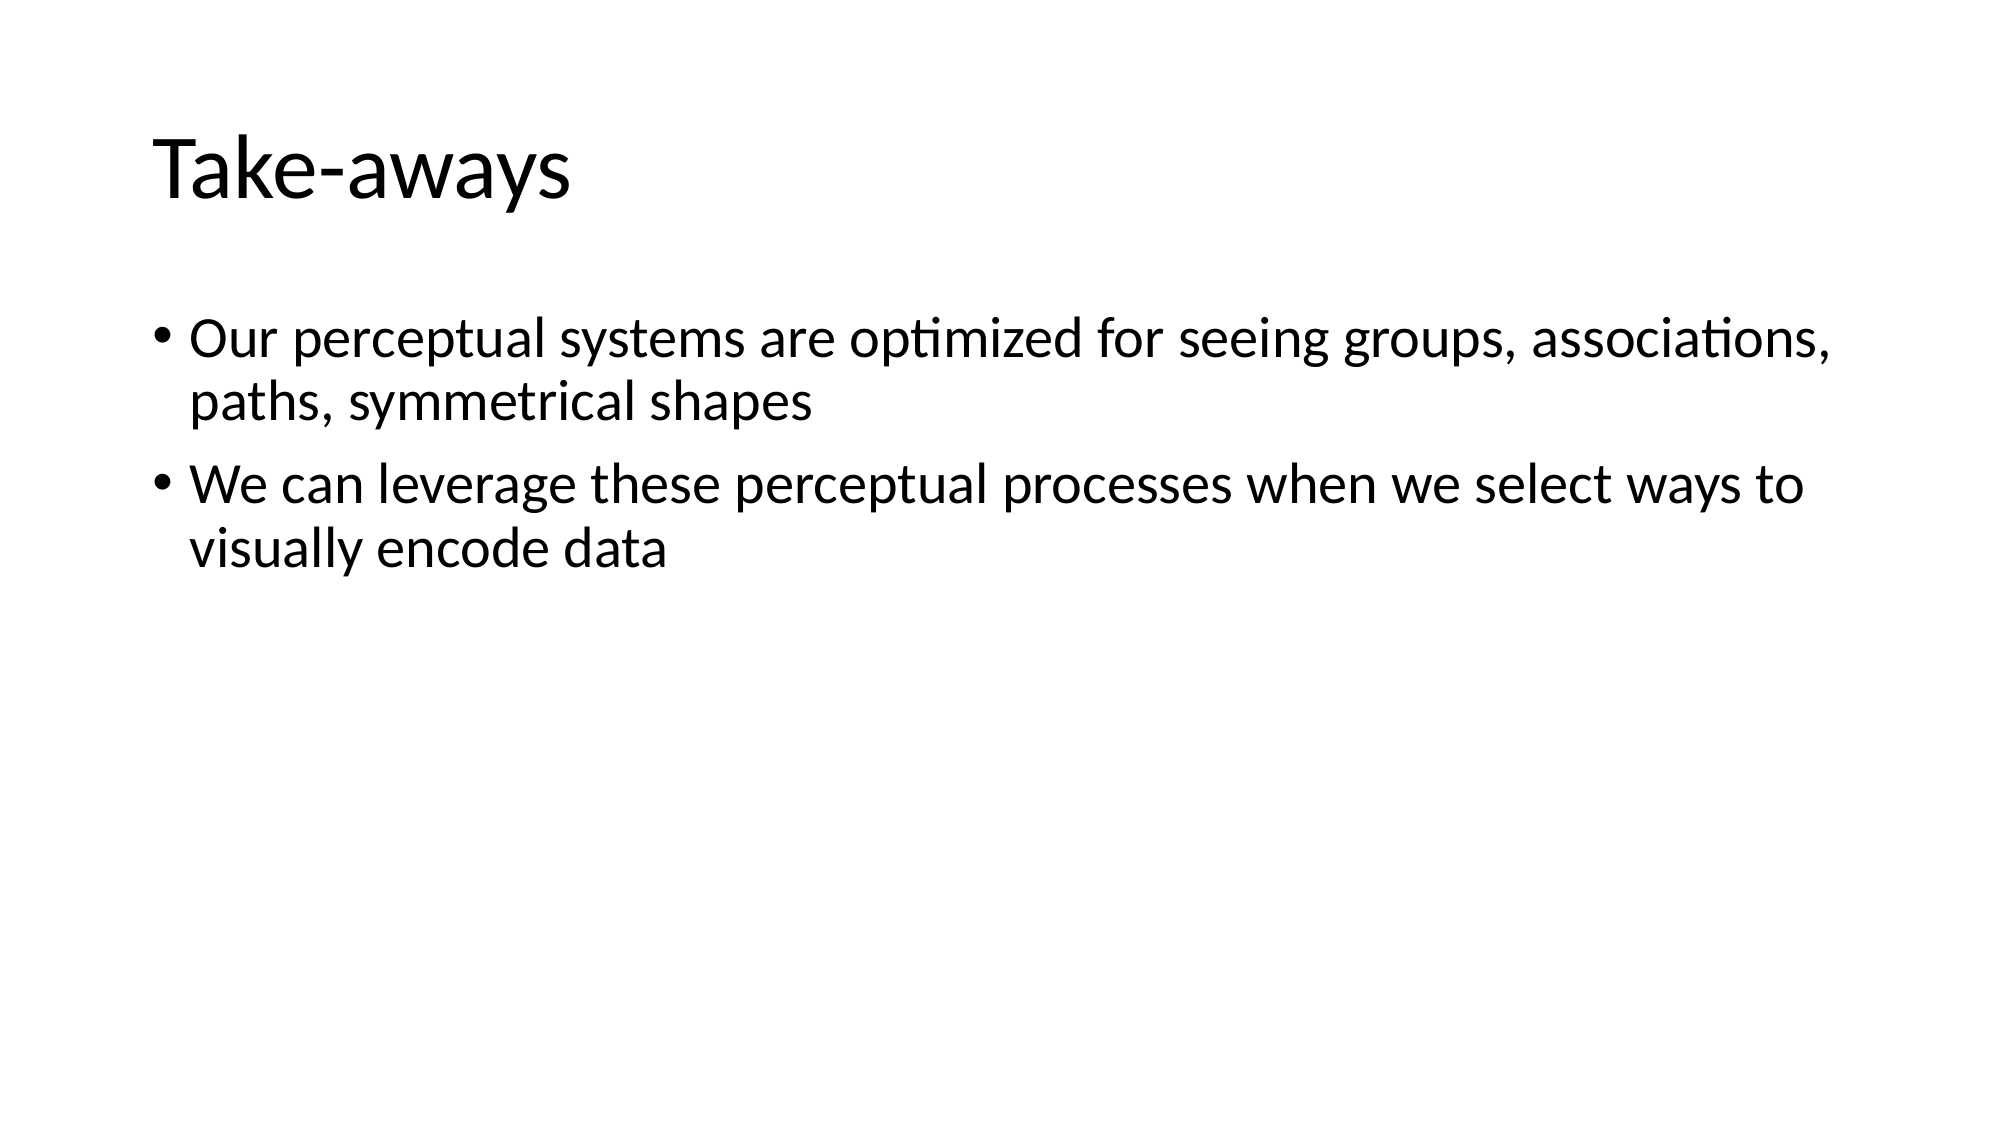

# Take-aways
Our perceptual systems are optimized for seeing groups, associations, paths, symmetrical shapes
We can leverage these perceptual processes when we select ways to visually encode data